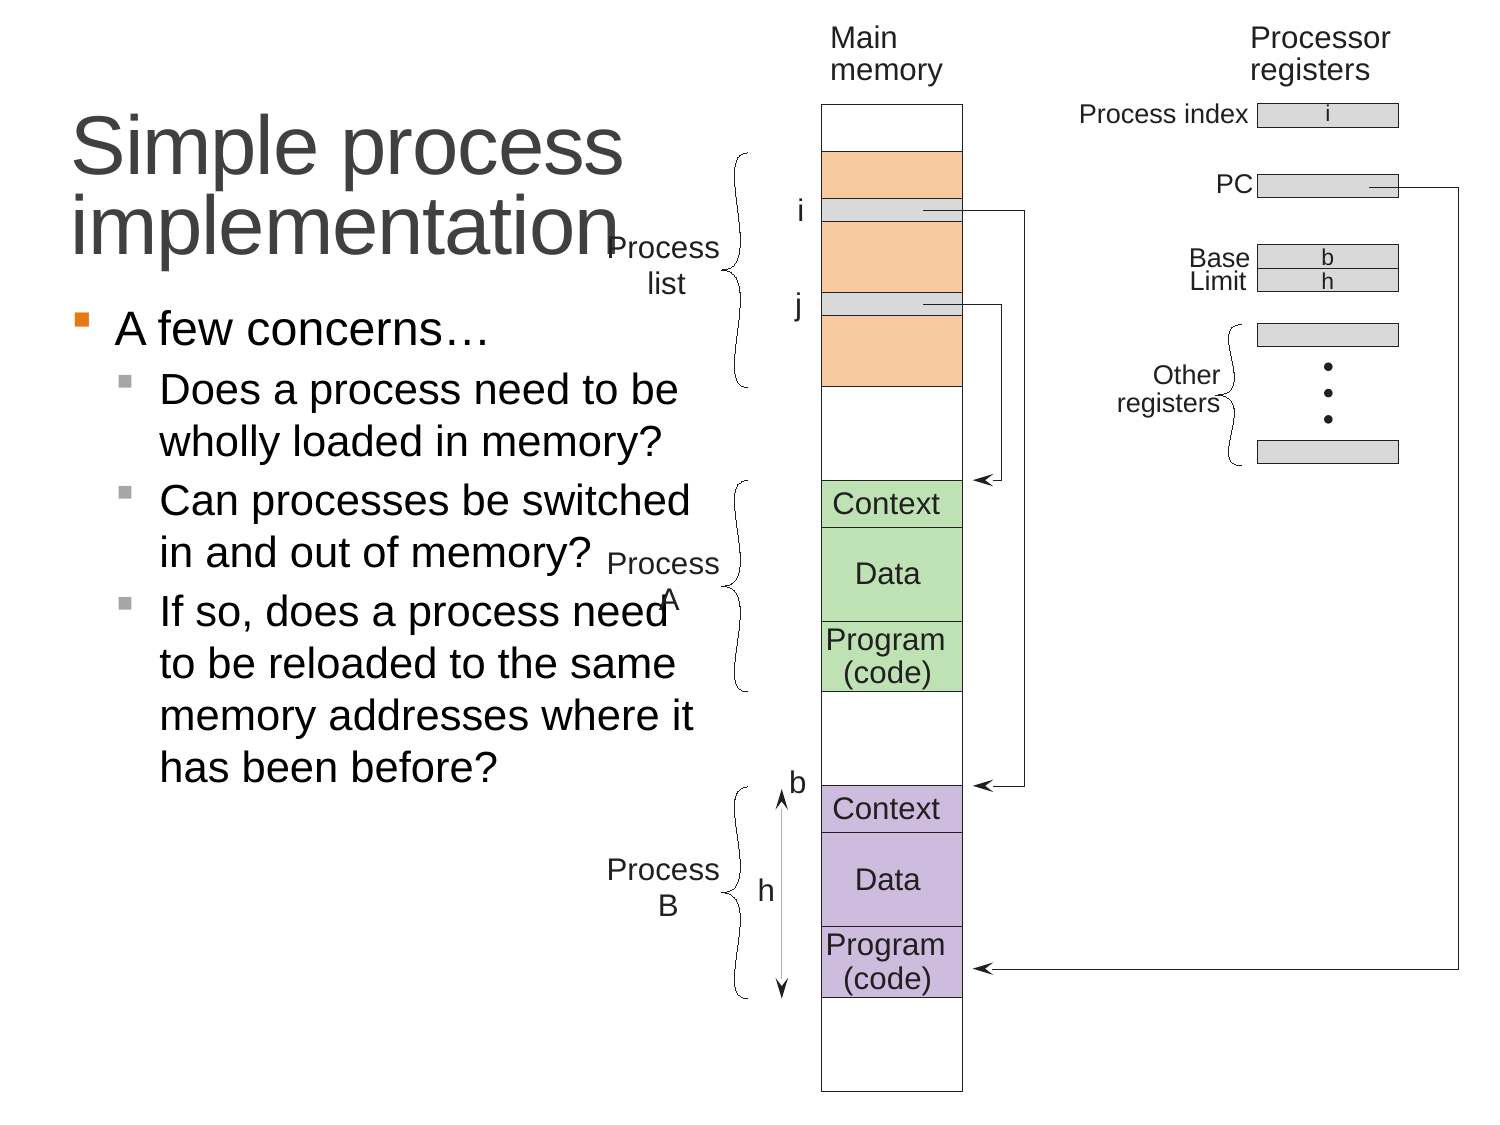

Main
memory
Processor
registers

Process index
i

# Simple process implementation

PC

i

Process
Base
b

list
Limit
h

j

A few concerns…
Does a process need to be wholly loaded in memory?
Can processes be switched in and out of memory?
If so, does a process need to be reloaded to the same memory addresses where it has been before?

Other
registers

Context

Process
Data
A

Program

(code)
b

Context

Process
Data
h
B

Program

(code)